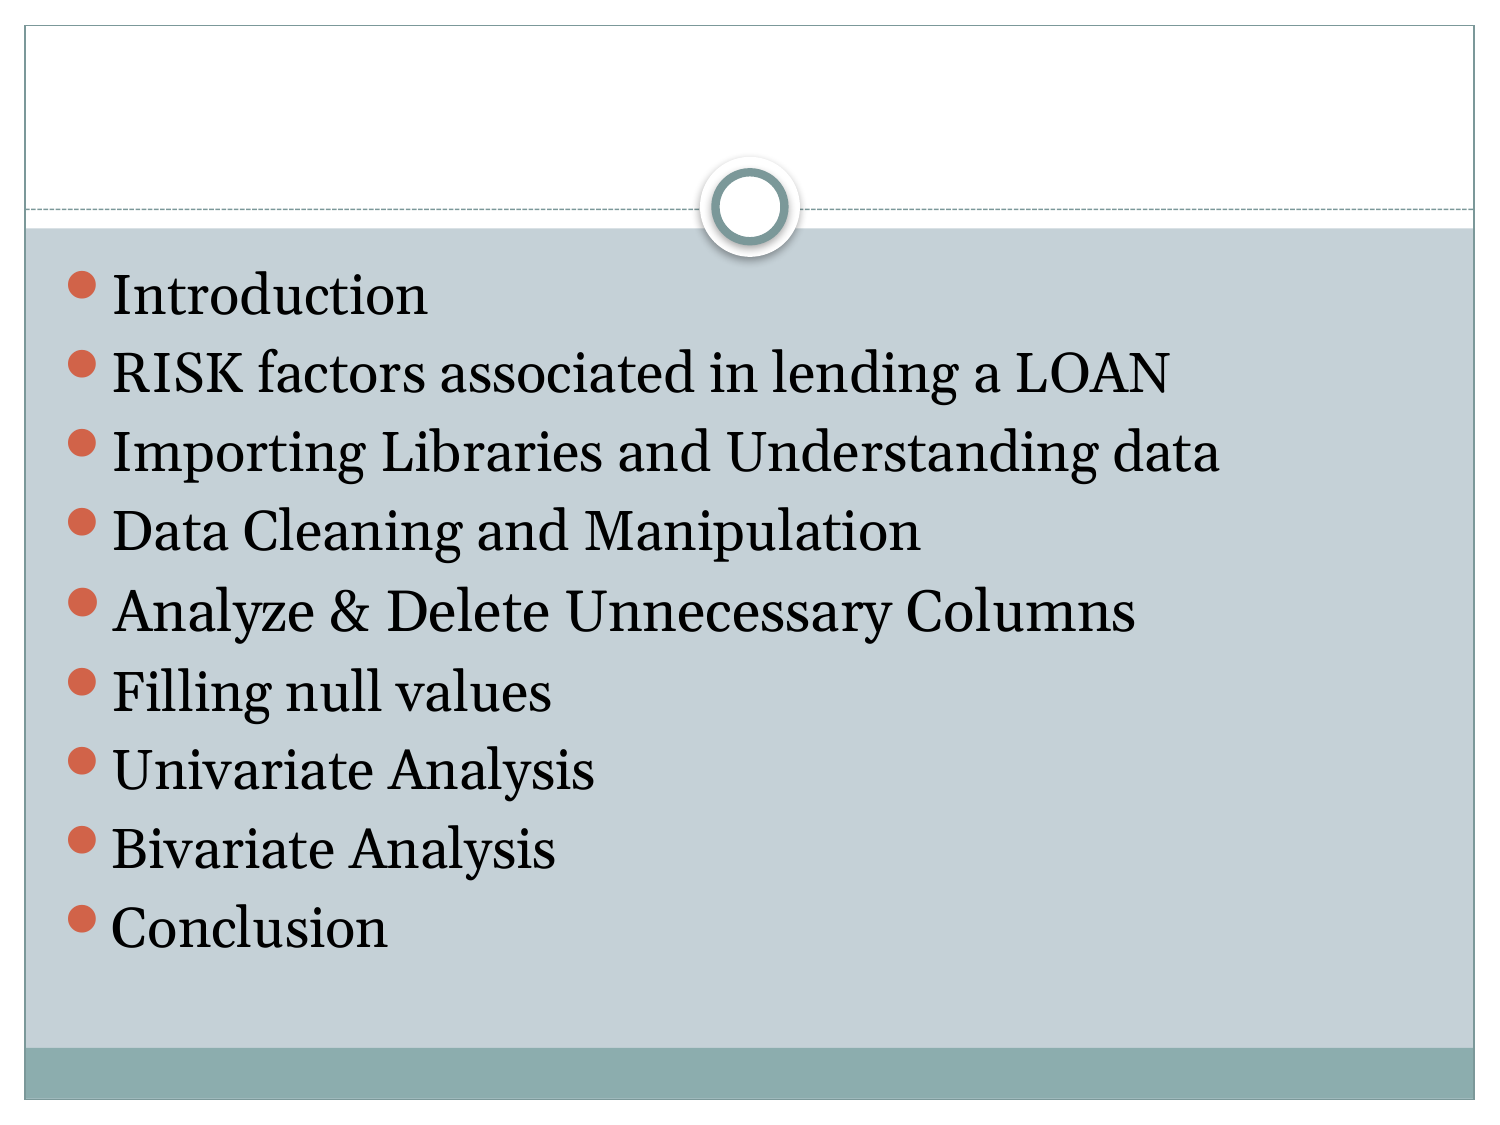

#
Introduction
RISK factors associated in lending a LOAN
Importing Libraries and Understanding data
Data Cleaning and Manipulation
Analyze & Delete Unnecessary Columns
Filling null values
Univariate Analysis
Bivariate Analysis
Conclusion